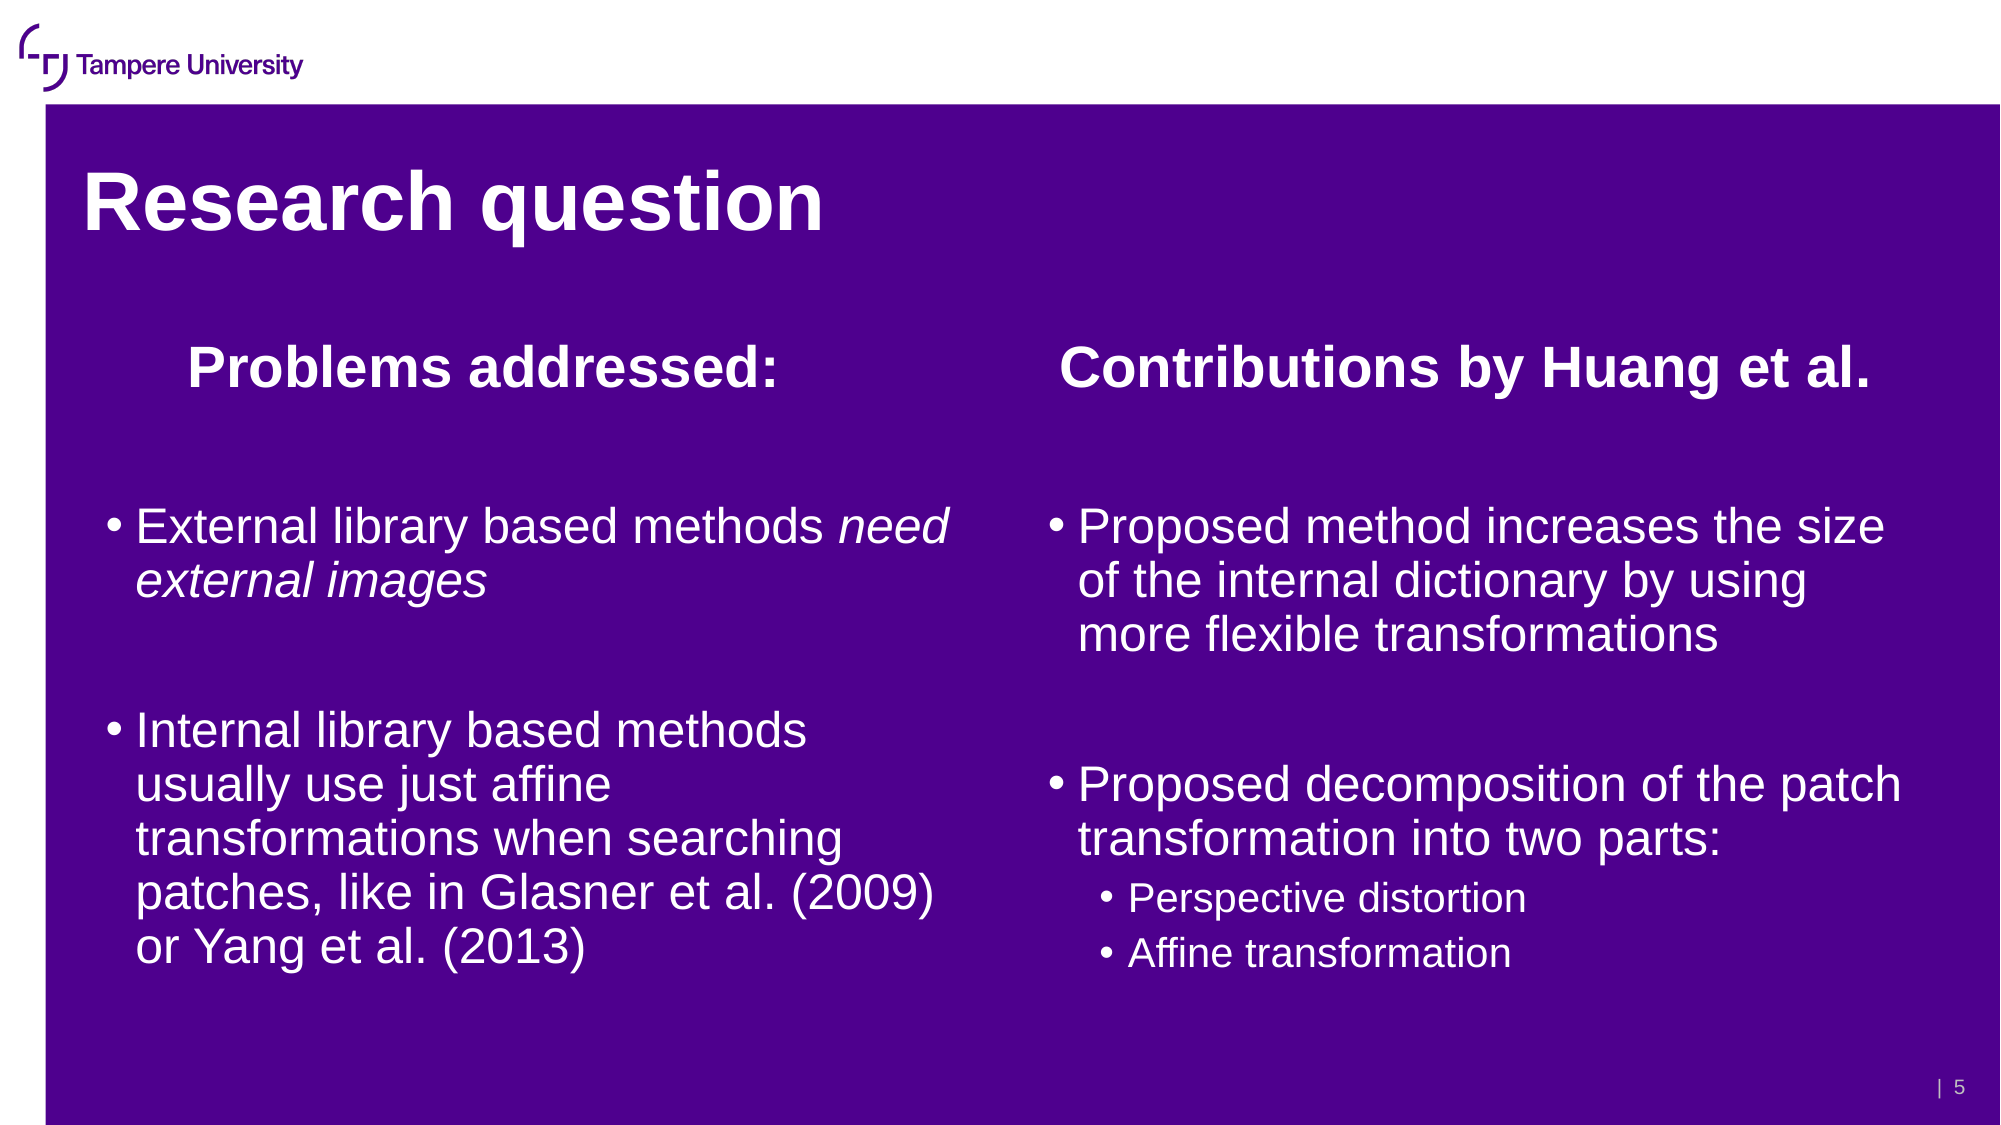

Research question
# Problems addressed:
Contributions by Huang et al.

External library based methods need external images

Internal library based methods usually use just affine transformations when searching patches, like in Glasner et al. (2009) or Yang et al. (2013)

Proposed method increases the size of the internal dictionary by using more flexible transformations

Proposed decomposition of the patch transformation into two parts:
Perspective distortion
Affine transformation

|  5